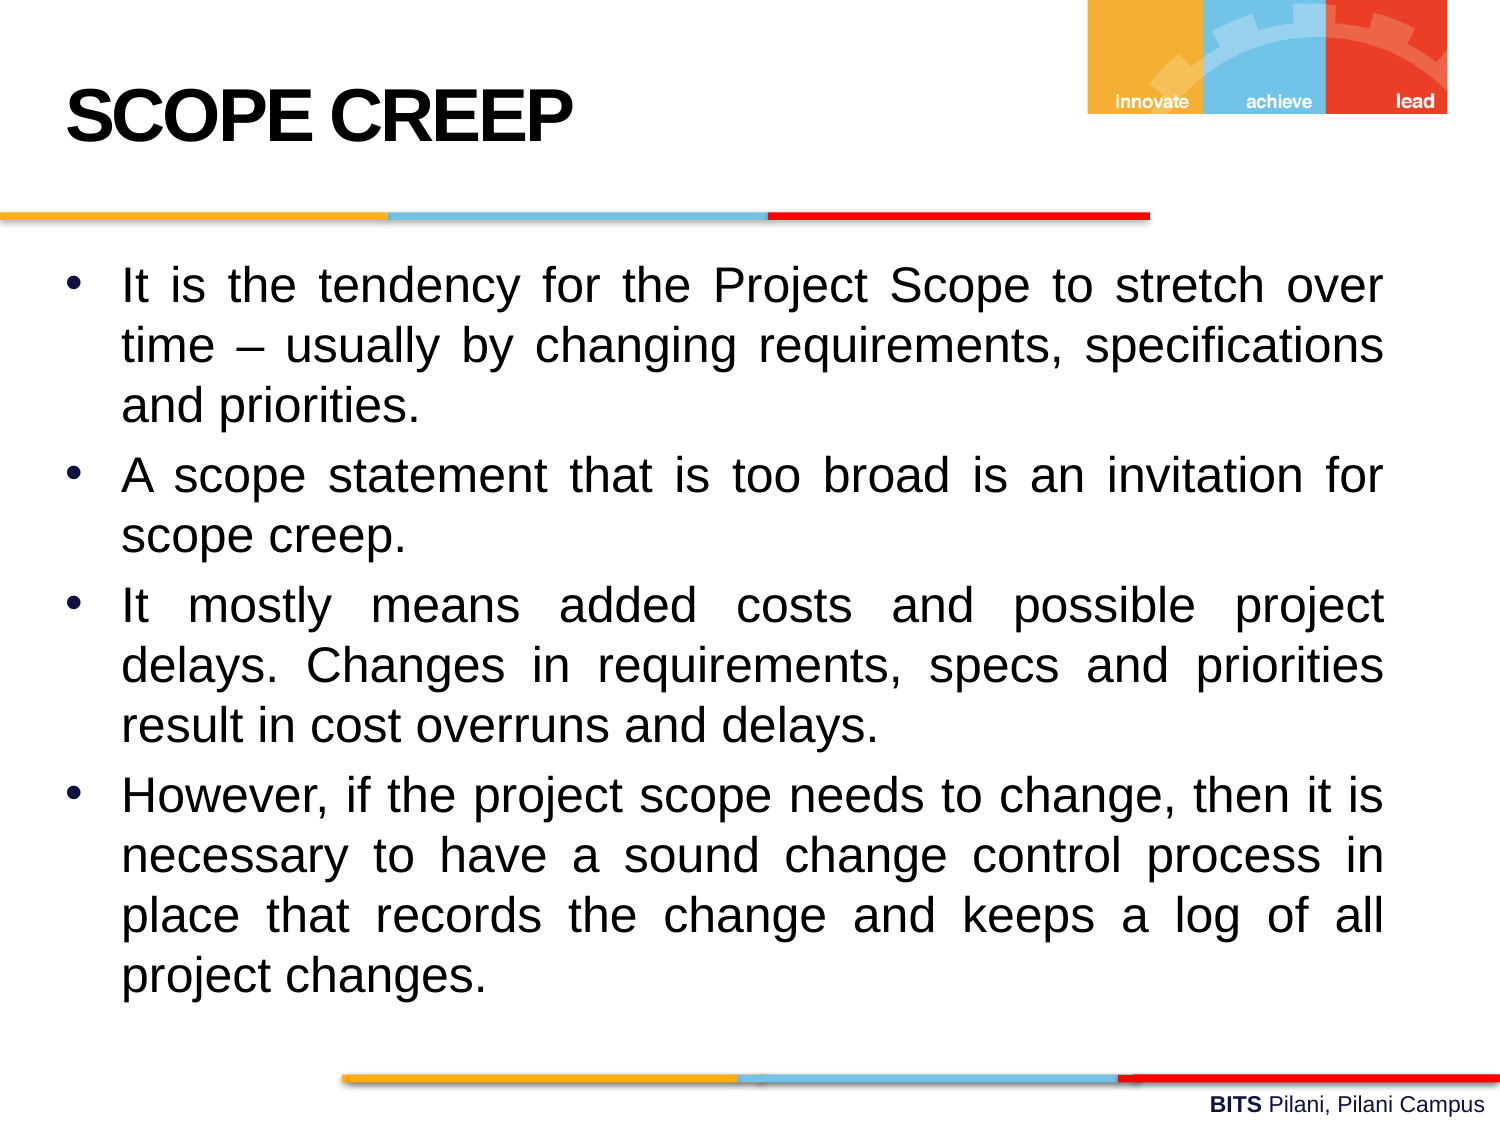

SCOPE CREEP
It is the tendency for the Project Scope to stretch over time – usually by changing requirements, specifications and priorities.
A scope statement that is too broad is an invitation for scope creep.
It mostly means added costs and possible project delays. Changes in requirements, specs and priorities result in cost overruns and delays.
However, if the project scope needs to change, then it is necessary to have a sound change control process in place that records the change and keeps a log of all project changes.